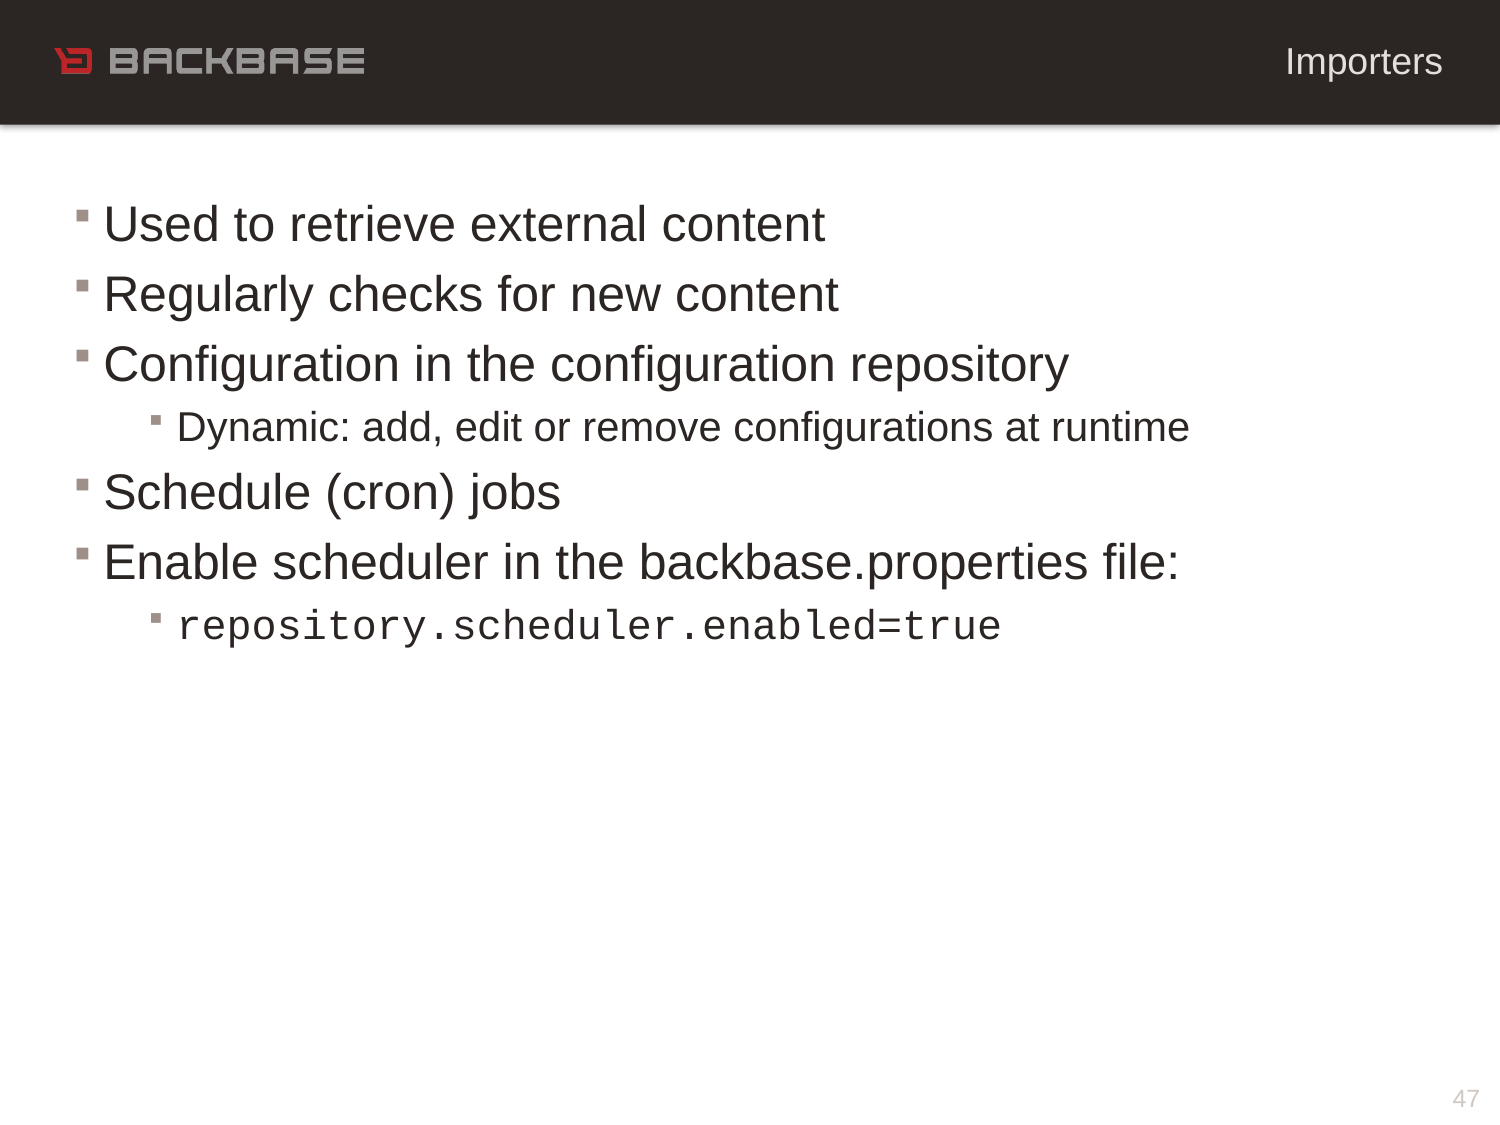

Importers
Used to retrieve external content
Regularly checks for new content
Configuration in the configuration repository
Dynamic: add, edit or remove configurations at runtime
Schedule (cron) jobs
Enable scheduler in the backbase.properties file:
repository.scheduler.enabled=true

47